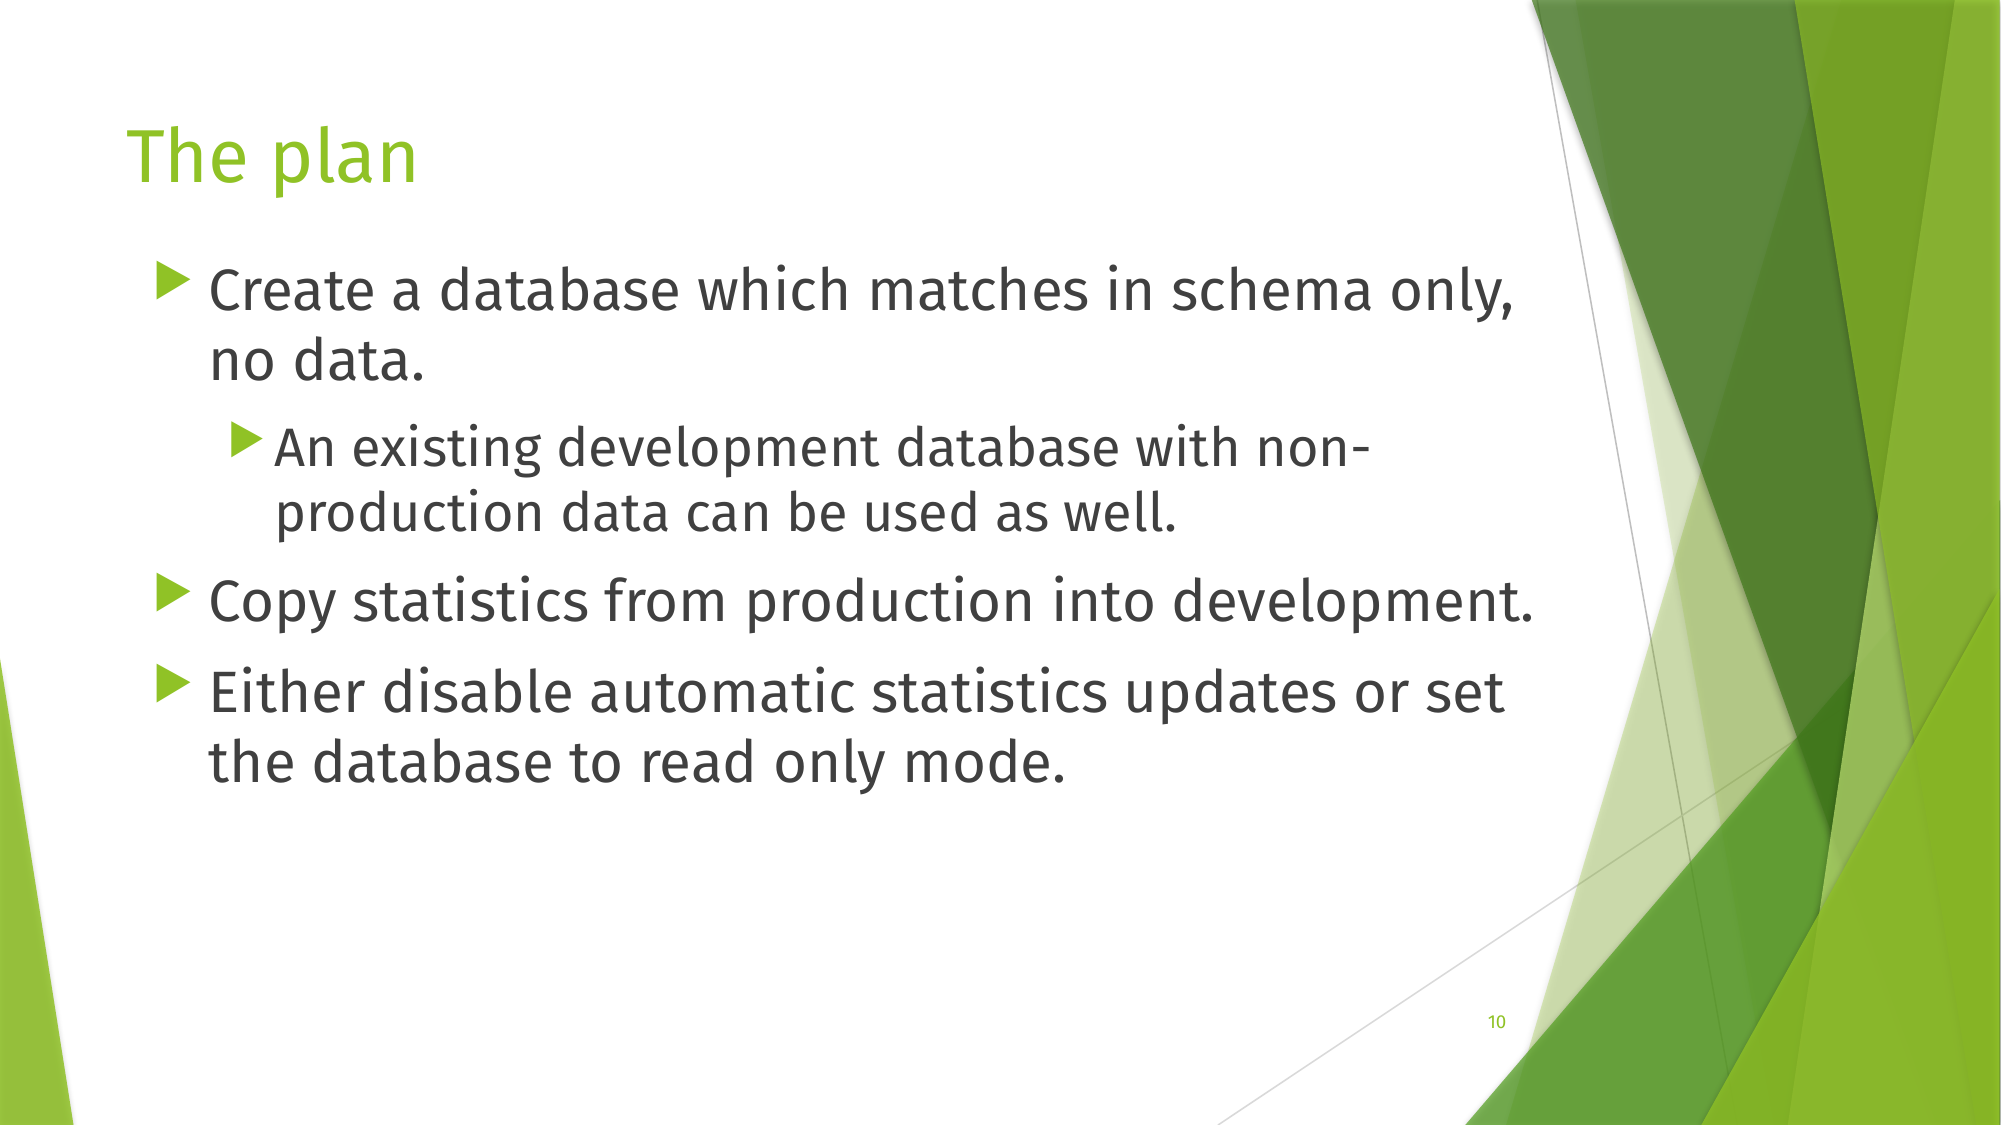

# The plan
Create a database which matches in schema only, no data.
An existing development database with non-production data can be used as well.
Copy statistics from production into development.
Either disable automatic statistics updates or set the database to read only mode.
10